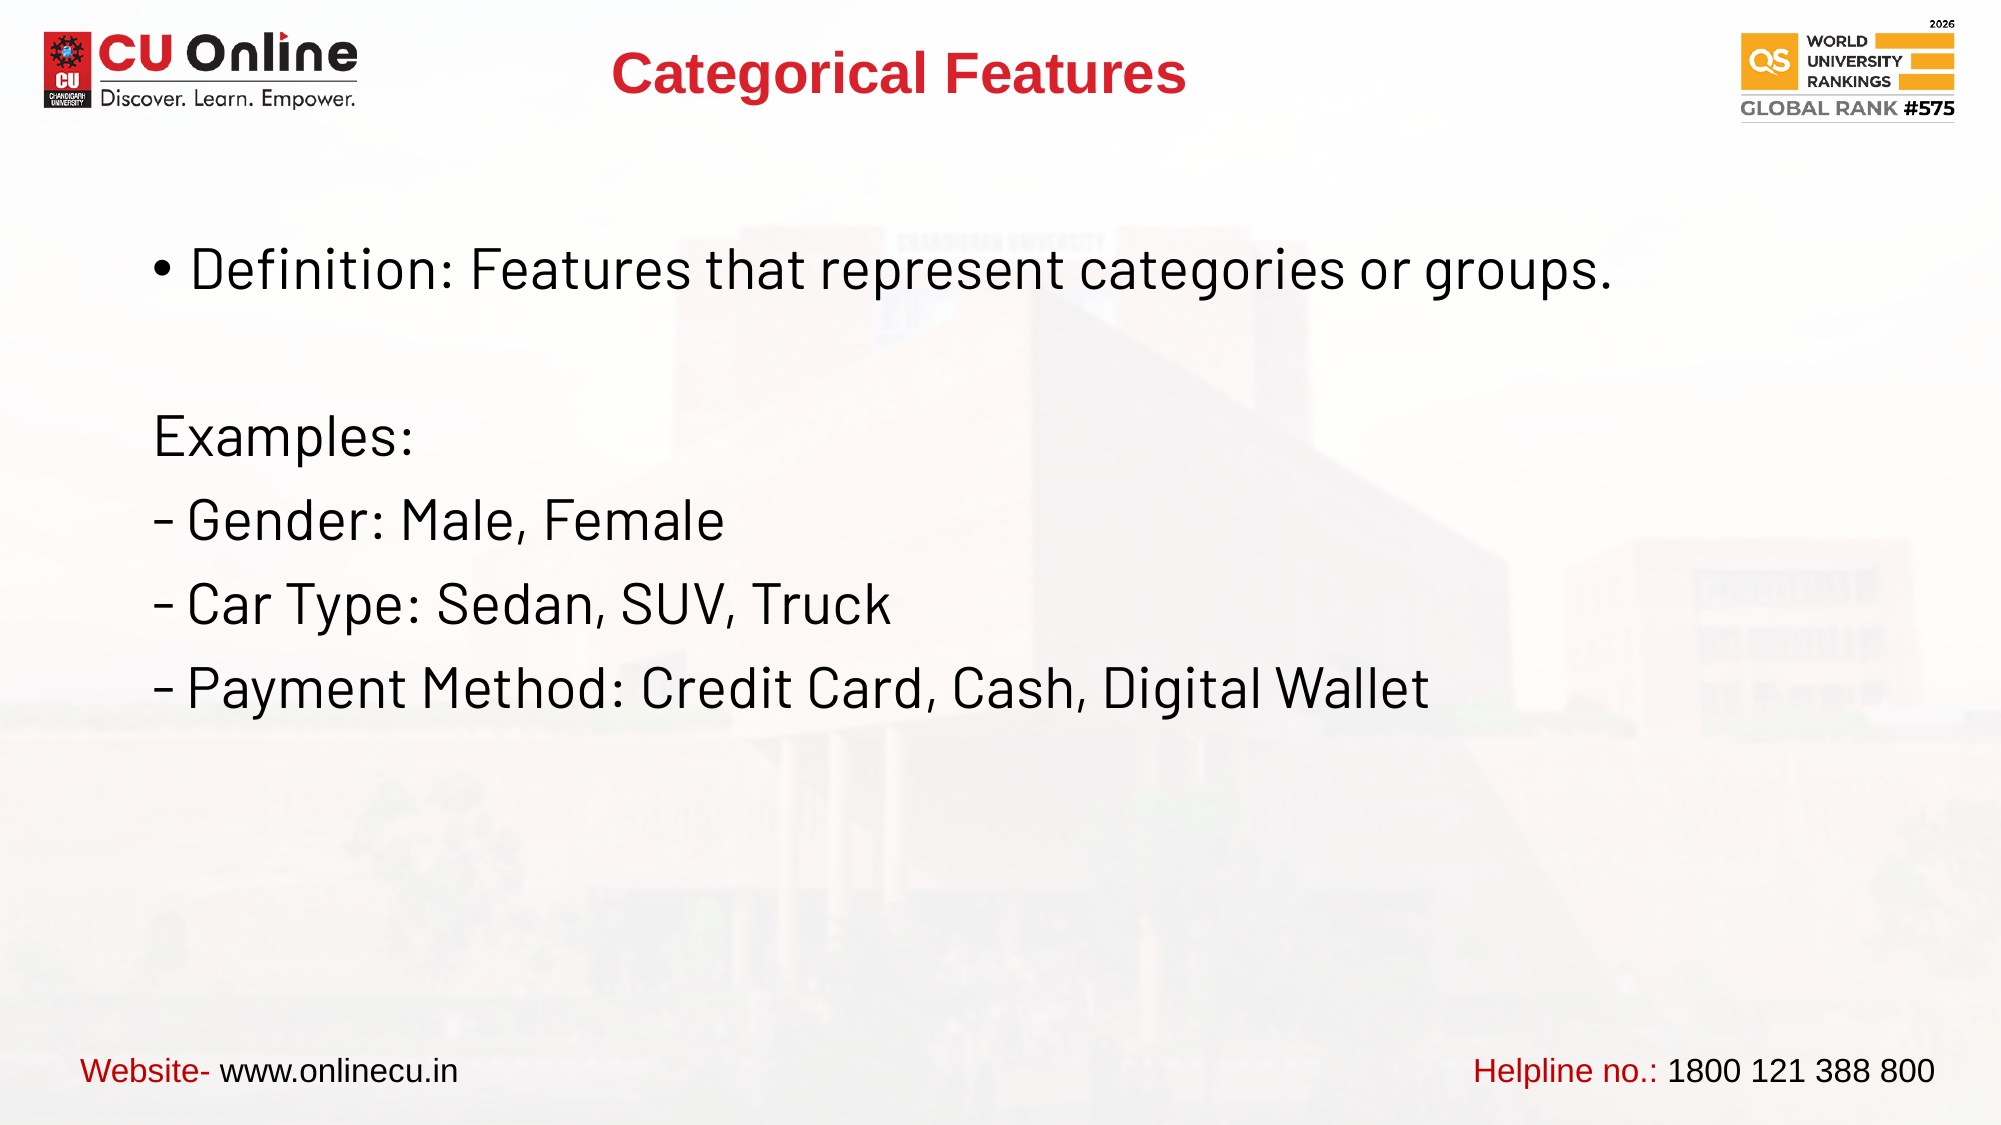

Categorical Features
Definition: Features that represent categories or groups.

Examples:
- Gender: Male, Female
- Car Type: Sedan, SUV, Truck
- Payment Method: Credit Card, Cash, Digital Wallet